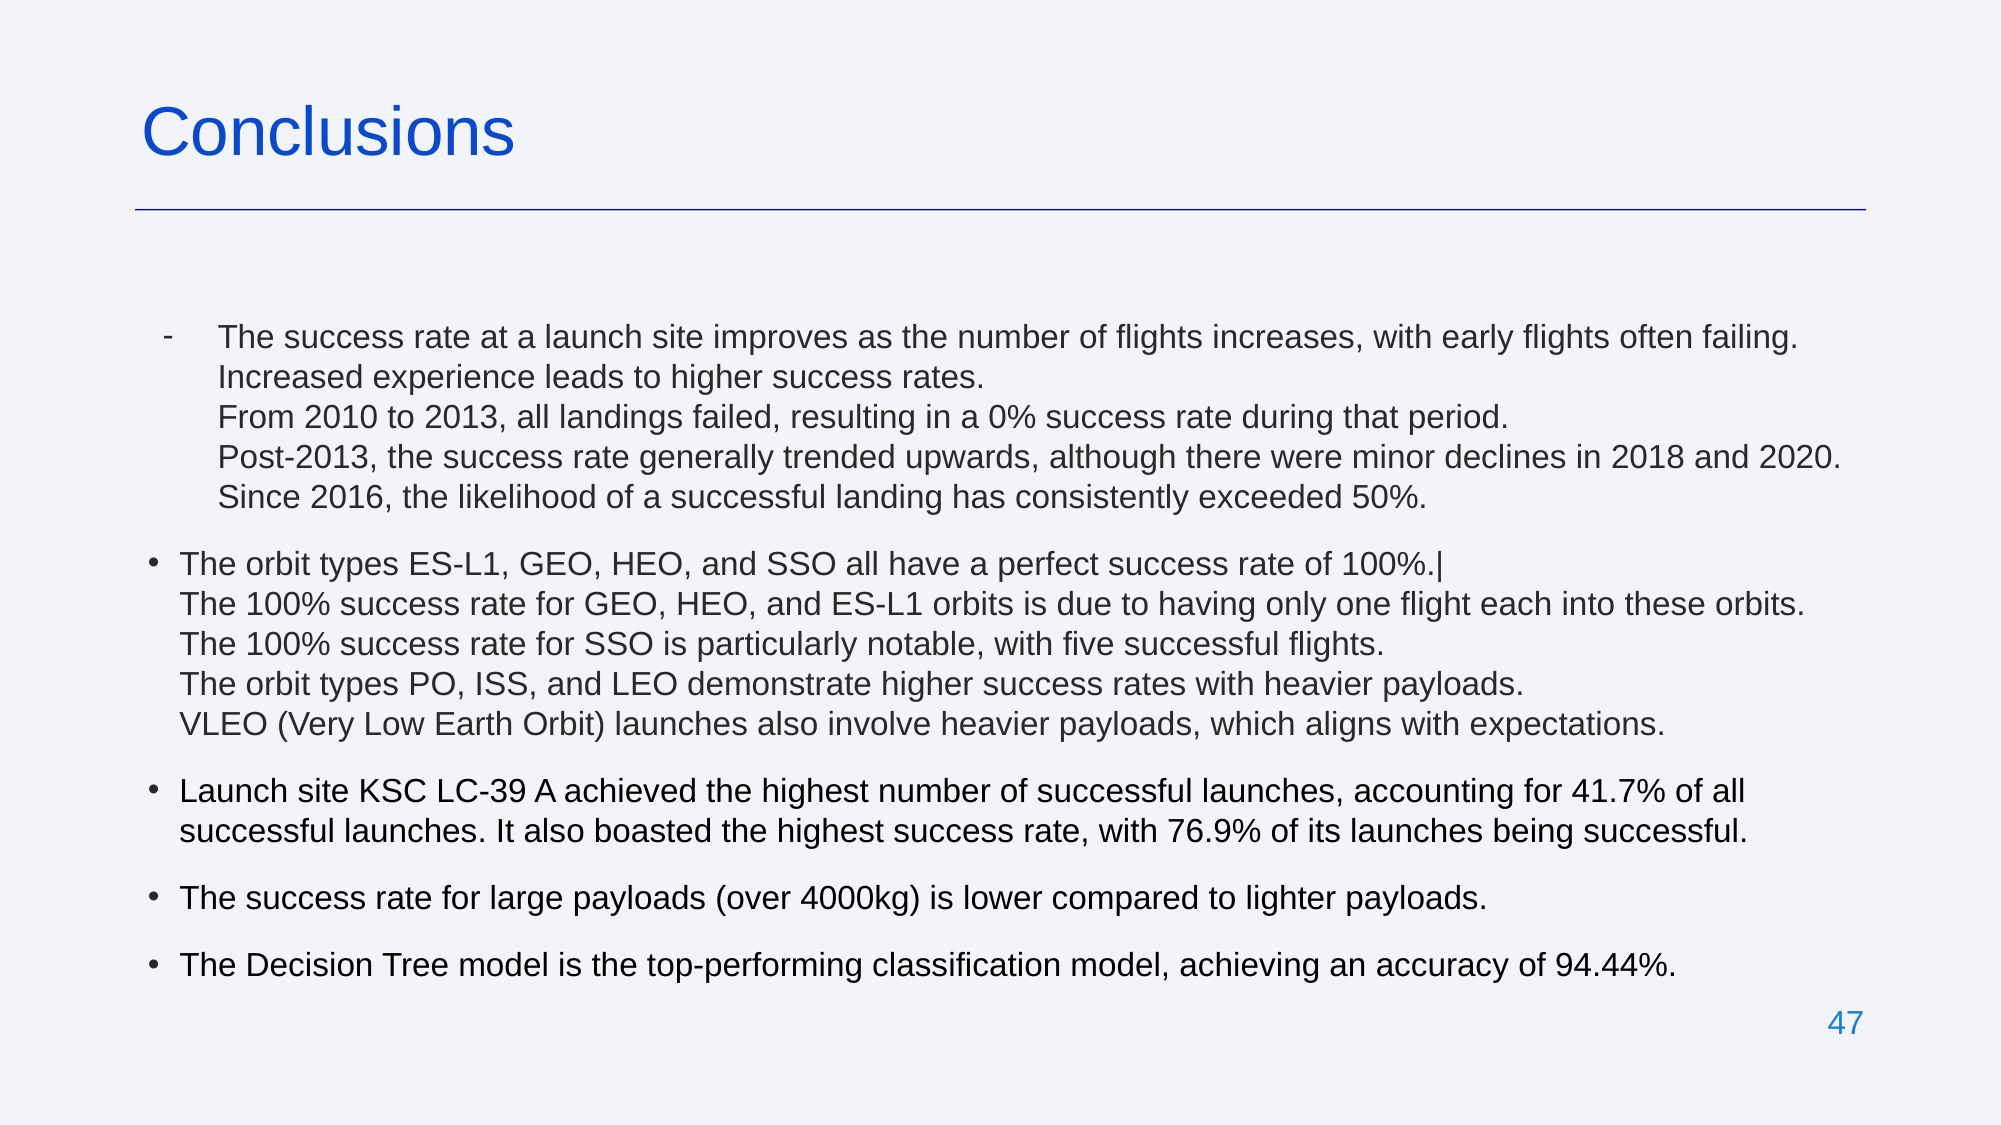

Conclusions
The success rate at a launch site improves as the number of flights increases, with early flights often failing. Increased experience leads to higher success rates.
From 2010 to 2013, all landings failed, resulting in a 0% success rate during that period.
Post-2013, the success rate generally trended upwards, although there were minor declines in 2018 and 2020.
Since 2016, the likelihood of a successful landing has consistently exceeded 50%.
The orbit types ES-L1, GEO, HEO, and SSO all have a perfect success rate of 100%.|
The 100% success rate for GEO, HEO, and ES-L1 orbits is due to having only one flight each into these orbits.
The 100% success rate for SSO is particularly notable, with five successful flights.
The orbit types PO, ISS, and LEO demonstrate higher success rates with heavier payloads.
VLEO (Very Low Earth Orbit) launches also involve heavier payloads, which aligns with expectations.
Launch site KSC LC-39 A achieved the highest number of successful launches, accounting for 41.7% of all successful launches. It also boasted the highest success rate, with 76.9% of its launches being successful.
The success rate for large payloads (over 4000kg) is lower compared to lighter payloads.
The Decision Tree model is the top-performing classification model, achieving an accuracy of 94.44%.

47